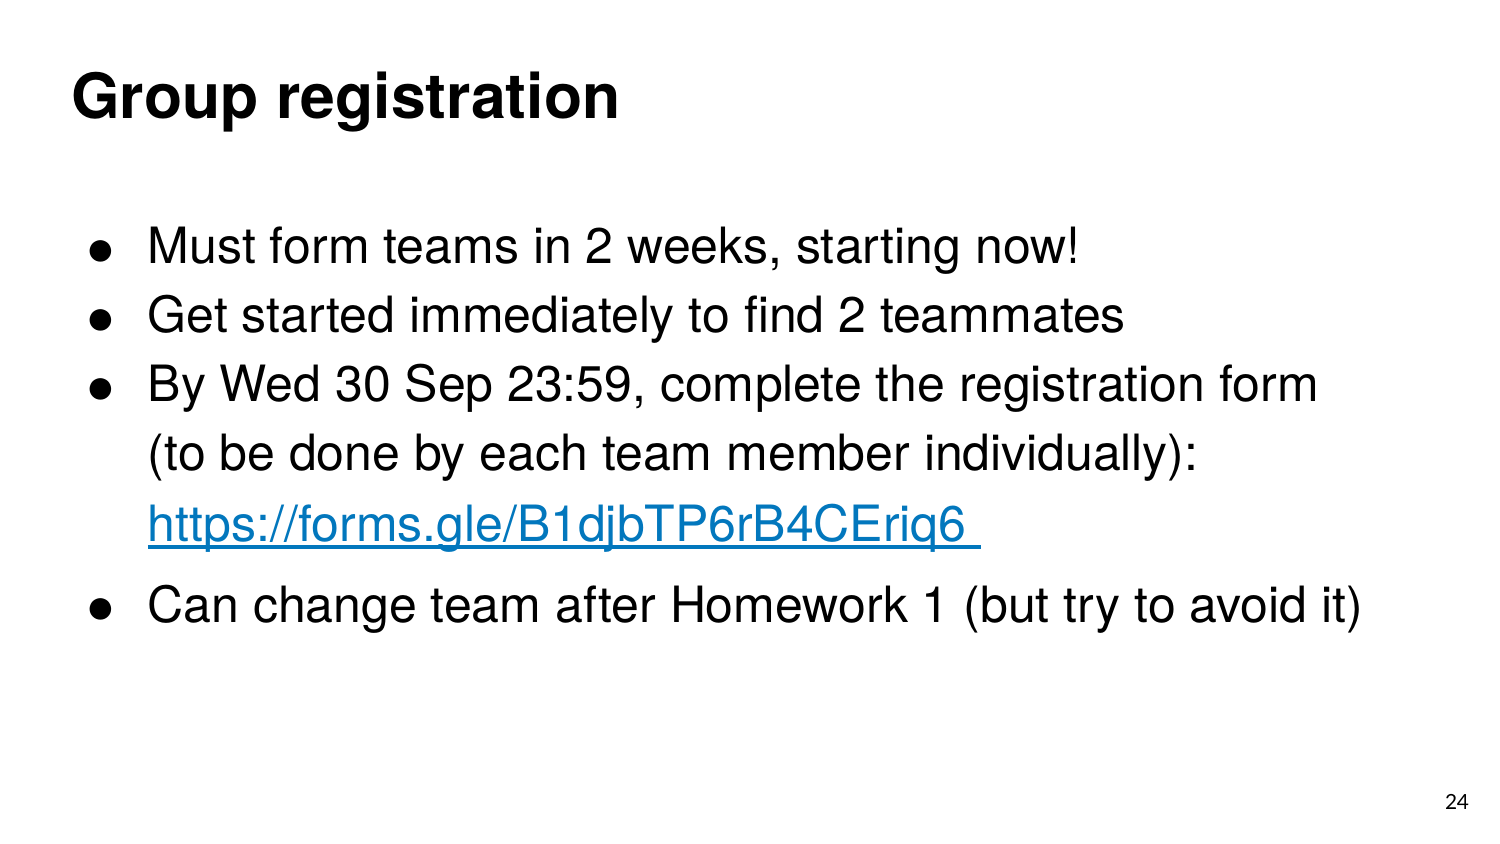

# Group registration
Must form teams in 2 weeks, starting now!
Get started immediately to find 2 teammates
By Wed 30 Sep 23:59, complete the registration form (to be done by each team member individually):
https://forms.gle/B1djbTP6rB4CEriq6
Can change team after Homework 1 (but try to avoid it)
24